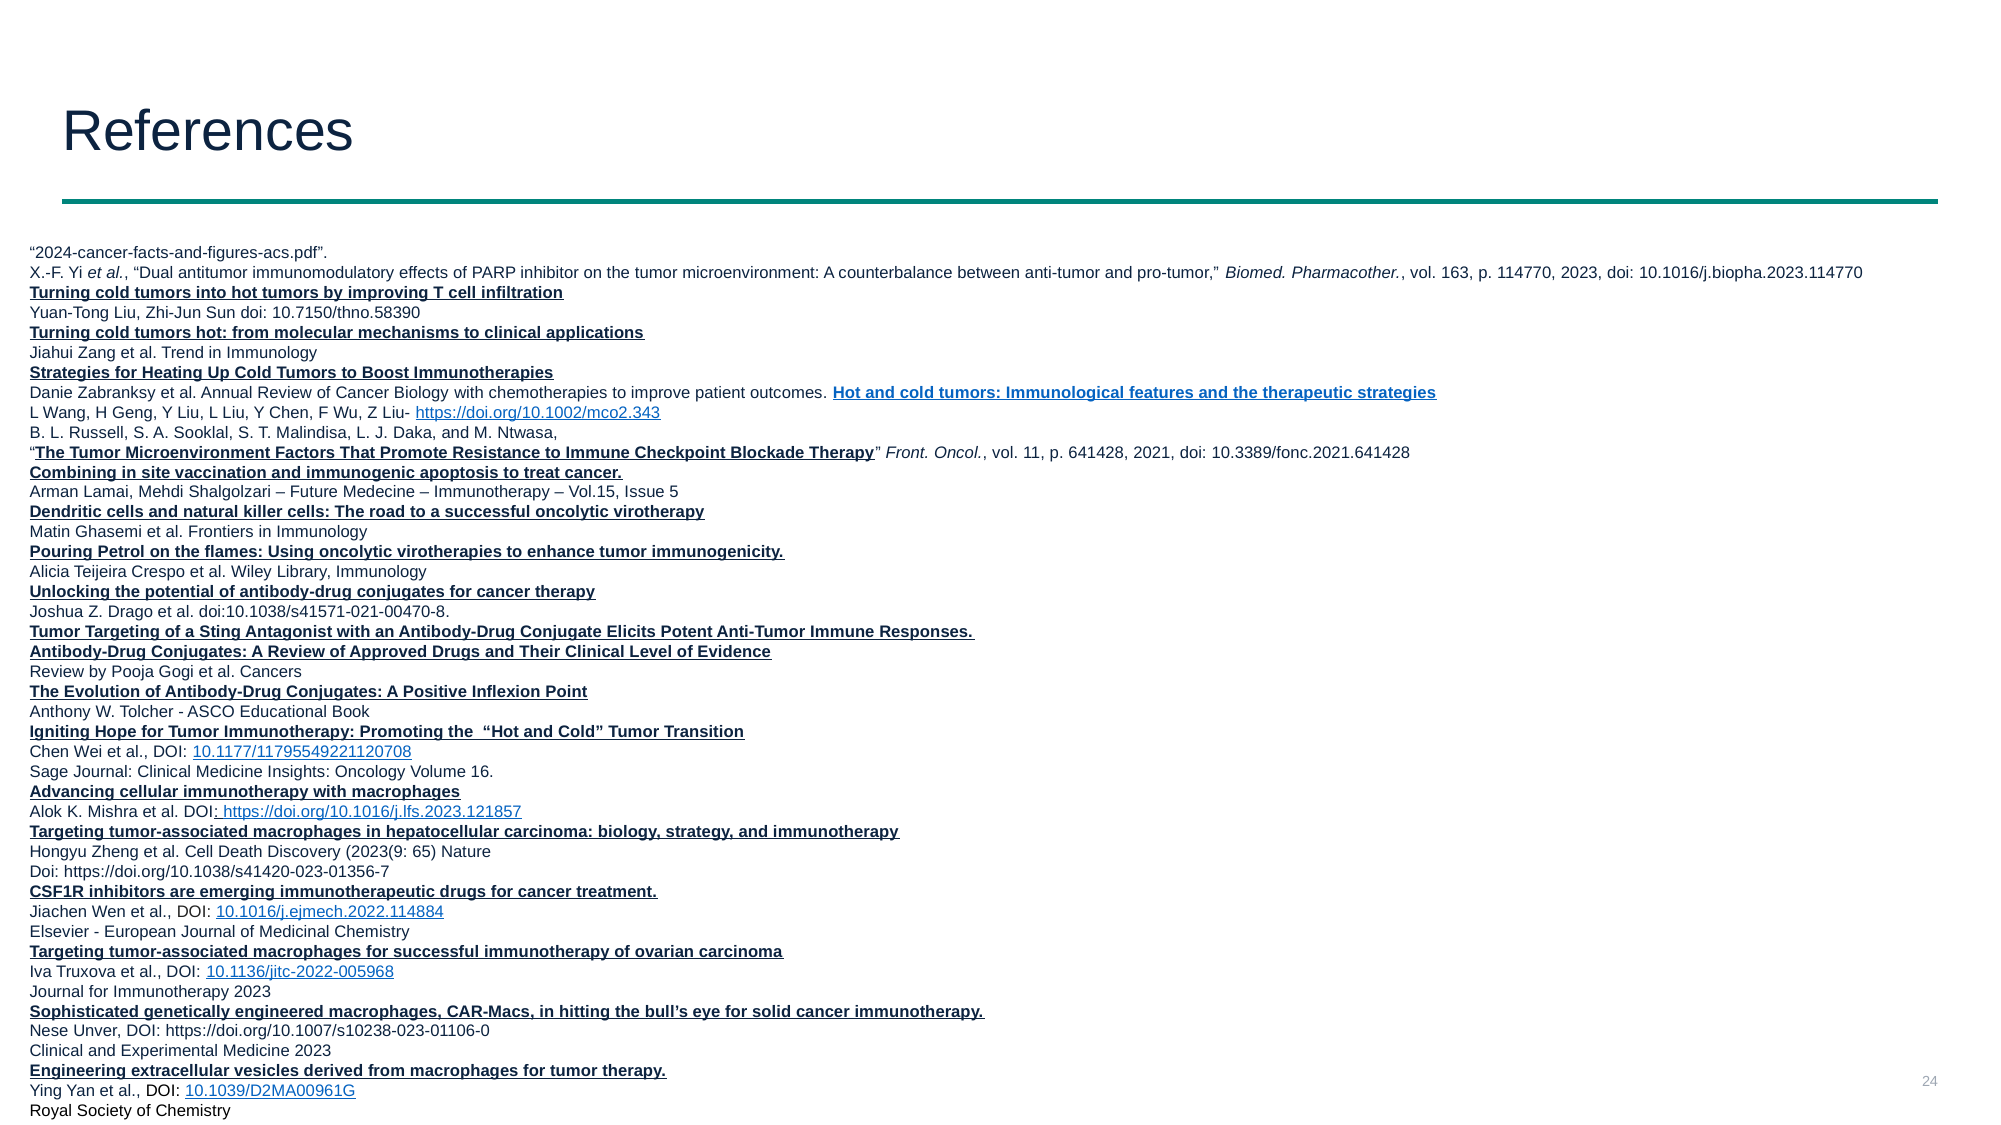

# References

“2024-cancer-facts-and-figures-acs.pdf”.
X.-F. Yi et al., “Dual antitumor immunomodulatory effects of PARP inhibitor on the tumor microenvironment: A counterbalance between anti-tumor and pro-tumor,” Biomed. Pharmacother., vol. 163, p. 114770, 2023, doi: 10.1016/j.biopha.2023.114770
Turning cold tumors into hot tumors by improving T cell infiltration
Yuan-Tong Liu, Zhi-Jun Sun doi: 10.7150/thno.58390
Turning cold tumors hot: from molecular mechanisms to clinical applications
Jiahui Zang et al. Trend in Immunology
Strategies for Heating Up Cold Tumors to Boost Immunotherapies
Danie Zabranksy et al. Annual Review of Cancer Biology with chemotherapies to improve patient outcomes. Hot and cold tumors: Immunological features and the therapeutic strategies
L Wang, H Geng, Y Liu, L Liu, Y Chen, F Wu, Z Liu- https://doi.org/10.1002/mco2.343
B. L. Russell, S. A. Sooklal, S. T. Malindisa, L. J. Daka, and M. Ntwasa,
“The Tumor Microenvironment Factors That Promote Resistance to Immune Checkpoint Blockade Therapy” Front. Oncol., vol. 11, p. 641428, 2021, doi: 10.3389/fonc.2021.641428
Combining in site vaccination and immunogenic apoptosis to treat cancer.
Arman Lamai, Mehdi Shalgolzari – Future Medecine – Immunotherapy – Vol.15, Issue 5
Dendritic cells and natural killer cells: The road to a successful oncolytic virotherapy
Matin Ghasemi et al. Frontiers in Immunology
Pouring Petrol on the flames: Using oncolytic virotherapies to enhance tumor immunogenicity.
Alicia Teijeira Crespo et al. Wiley Library, Immunology
Unlocking the potential of antibody-drug conjugates for cancer therapy
Joshua Z. Drago et al. doi:10.1038/s41571-021-00470-8.
Tumor Targeting of a Sting Antagonist with an Antibody-Drug Conjugate Elicits Potent Anti-Tumor Immune Responses.
Antibody-Drug Conjugates: A Review of Approved Drugs and Their Clinical Level of Evidence
Review by Pooja Gogi et al. Cancers
The Evolution of Antibody-Drug Conjugates: A Positive Inflexion Point
Anthony W. Tolcher - ASCO Educational Book
Igniting Hope for Tumor Immunotherapy: Promoting the  “Hot and Cold” Tumor Transition
Chen Wei et al., DOI: 10.1177/11795549221120708
Sage Journal: Clinical Medicine Insights: Oncology Volume 16.
Advancing cellular immunotherapy with macrophages
Alok K. Mishra et al. DOI: https://doi.org/10.1016/j.lfs.2023.121857
Targeting tumor-associated macrophages in hepatocellular carcinoma: biology, strategy, and immunotherapy
Hongyu Zheng et al. Cell Death Discovery (2023(9: 65) Nature
Doi: https://doi.org/10.1038/s41420-023-01356-7
CSF1R inhibitors are emerging immunotherapeutic drugs for cancer treatment.
Jiachen Wen et al., DOI: 10.1016/j.ejmech.2022.114884
Elsevier - European Journal of Medicinal Chemistry
Targeting tumor-associated macrophages for successful immunotherapy of ovarian carcinoma
Iva Truxova et al., DOI: 10.1136/jitc-2022-005968
Journal for Immunotherapy 2023
Sophisticated genetically engineered macrophages, CAR-Macs, in hitting the bull’s eye for solid cancer immunotherapy.
Nese Unver, DOI: https://doi.org/10.1007/s10238-023-01106-0
Clinical and Experimental Medicine 2023
Engineering extracellular vesicles derived from macrophages for tumor therapy.
Ying Yan et al., DOI: 10.1039/D2MA00961G
Royal Society of Chemistry
24